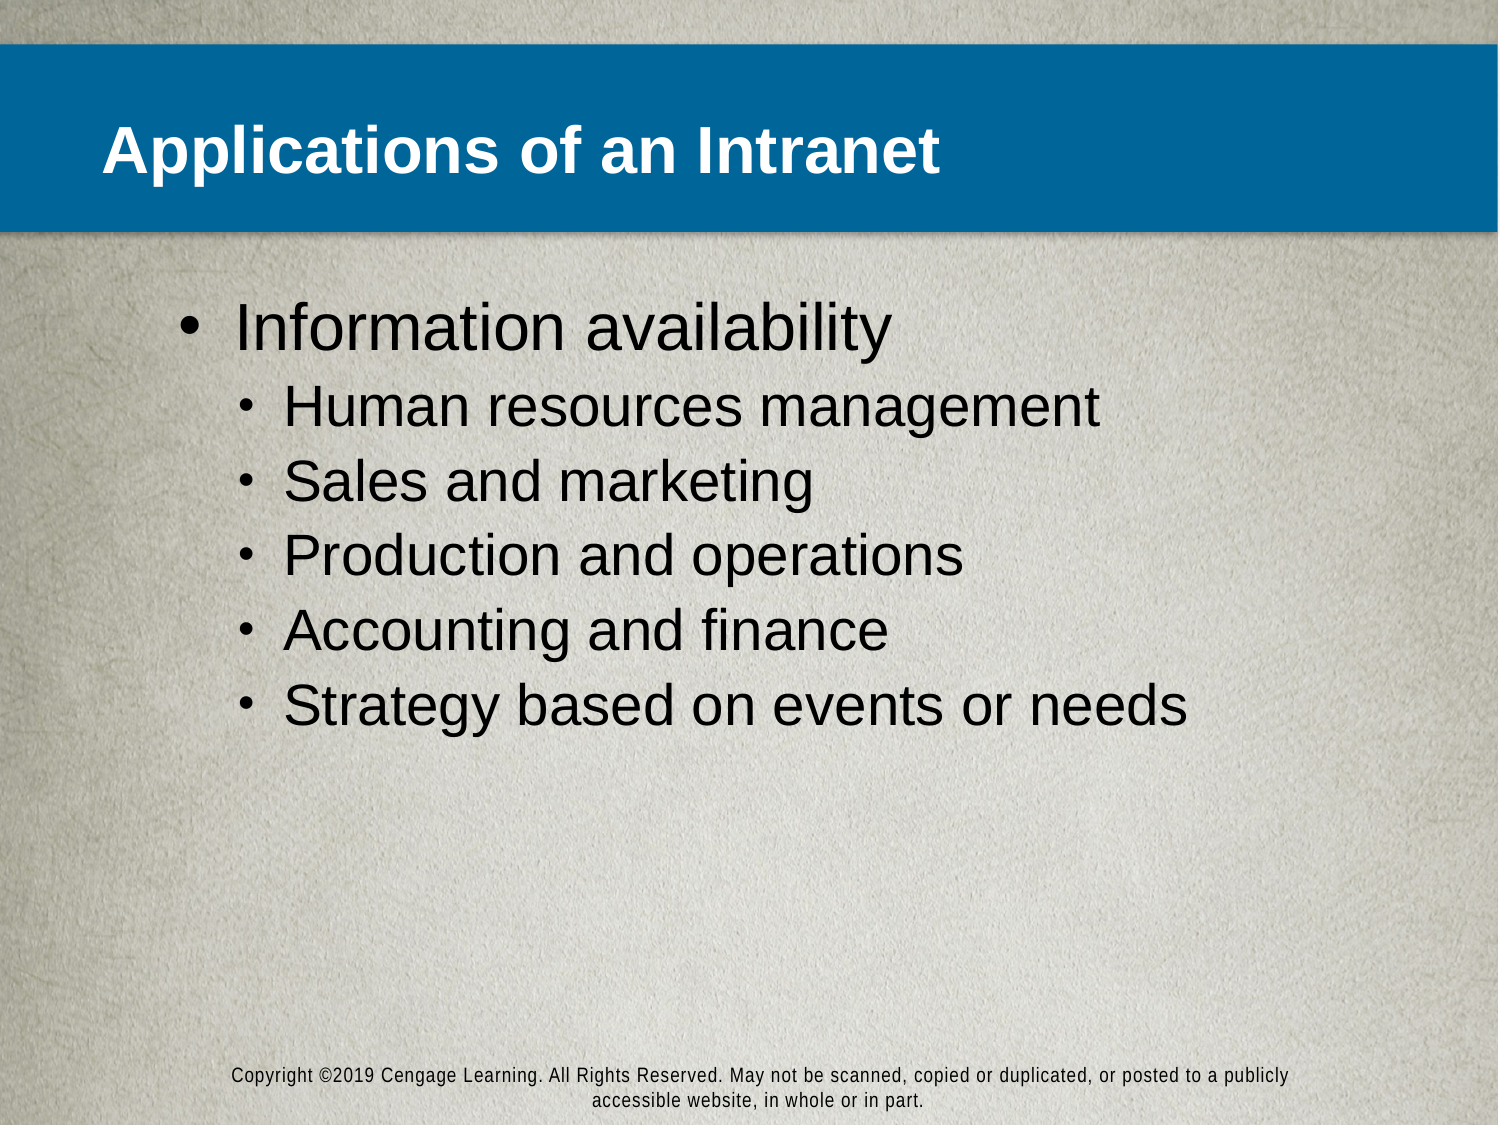

# Applications of an Intranet
Information availability
Human resources management
Sales and marketing
Production and operations
Accounting and finance
Strategy based on events or needs